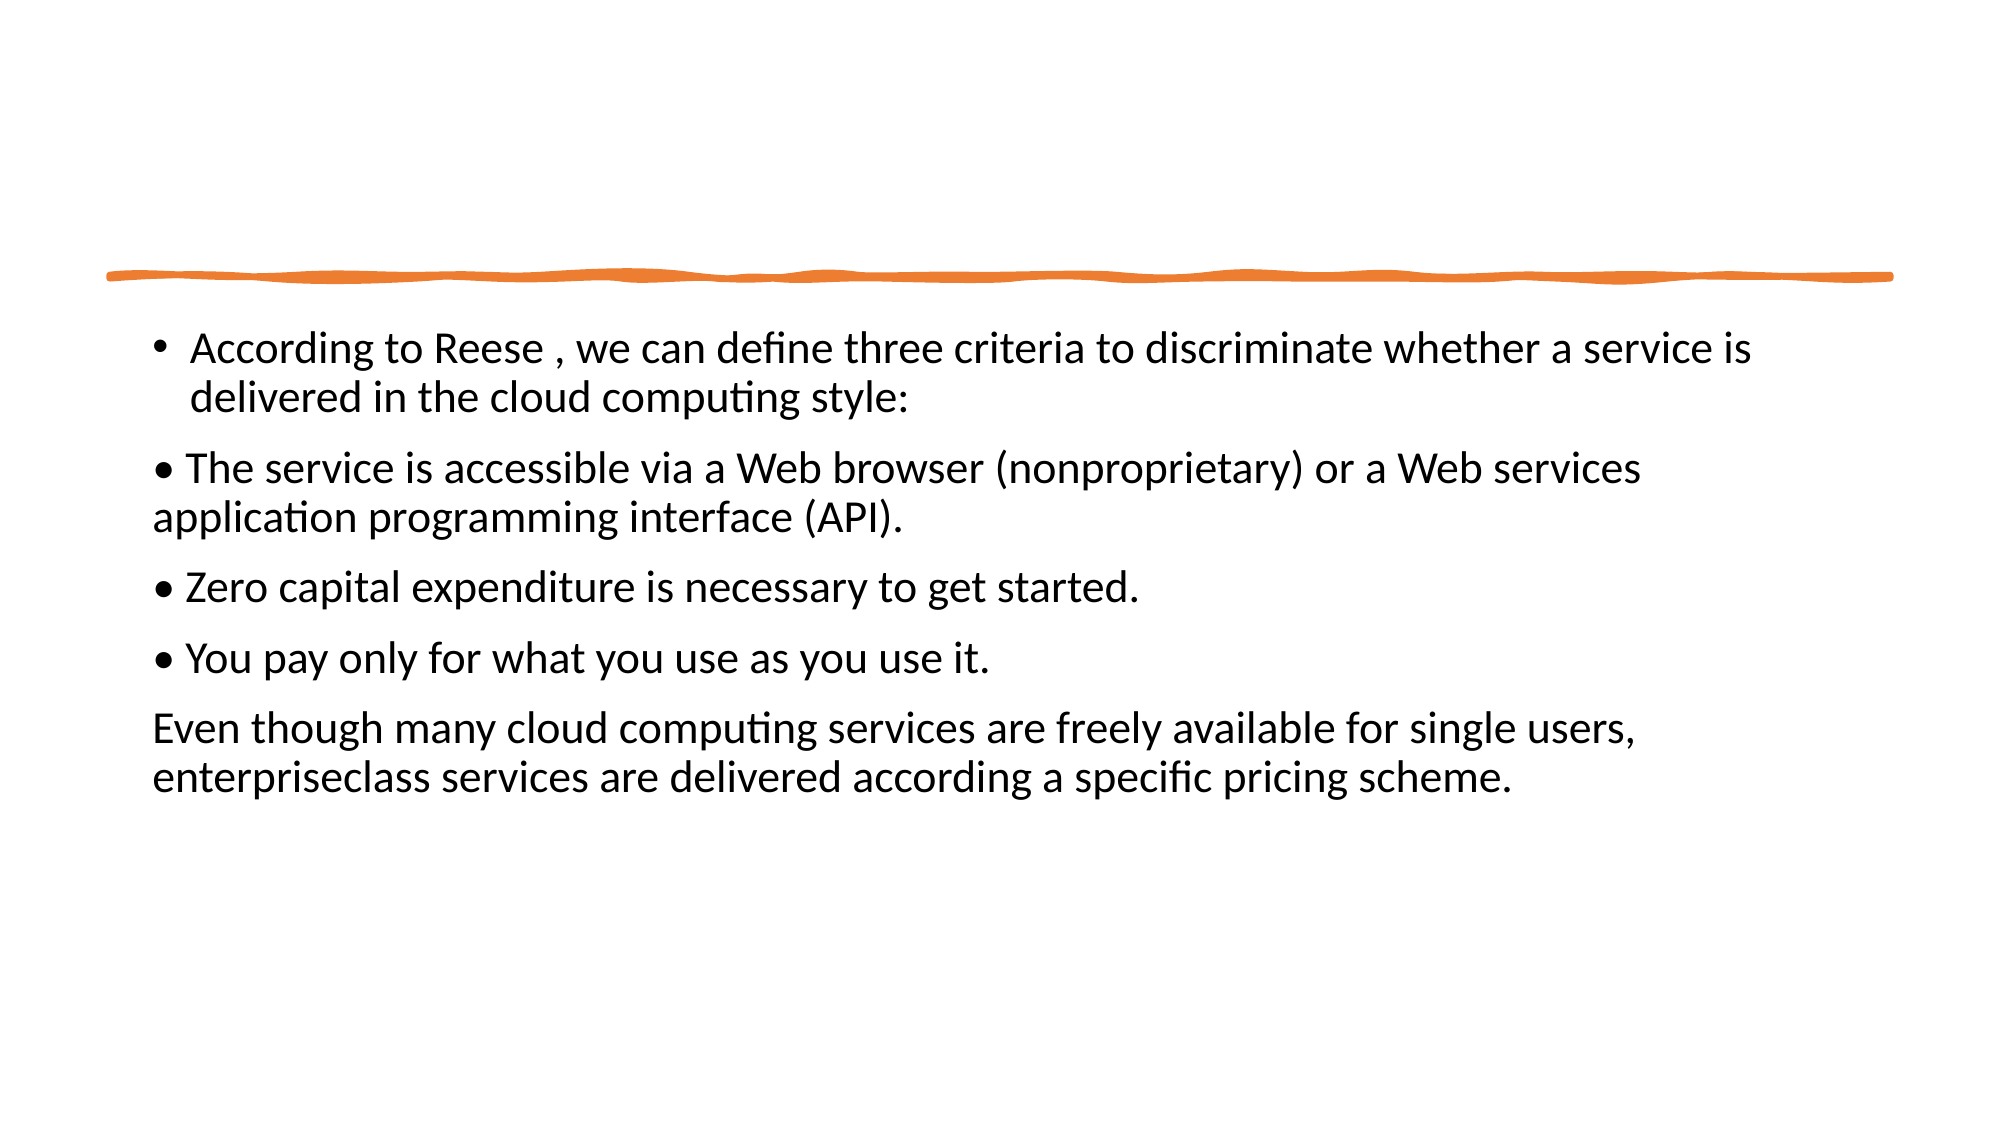

#

According to Reese , we can define three criteria to discriminate whether a service is delivered in the cloud computing style:
• The service is accessible via a Web browser (nonproprietary) or a Web services application programming interface (API).
• Zero capital expenditure is necessary to get started.
• You pay only for what you use as you use it.
Even though many cloud computing services are freely available for single users, enterpriseclass services are delivered according a specific pricing scheme.
15